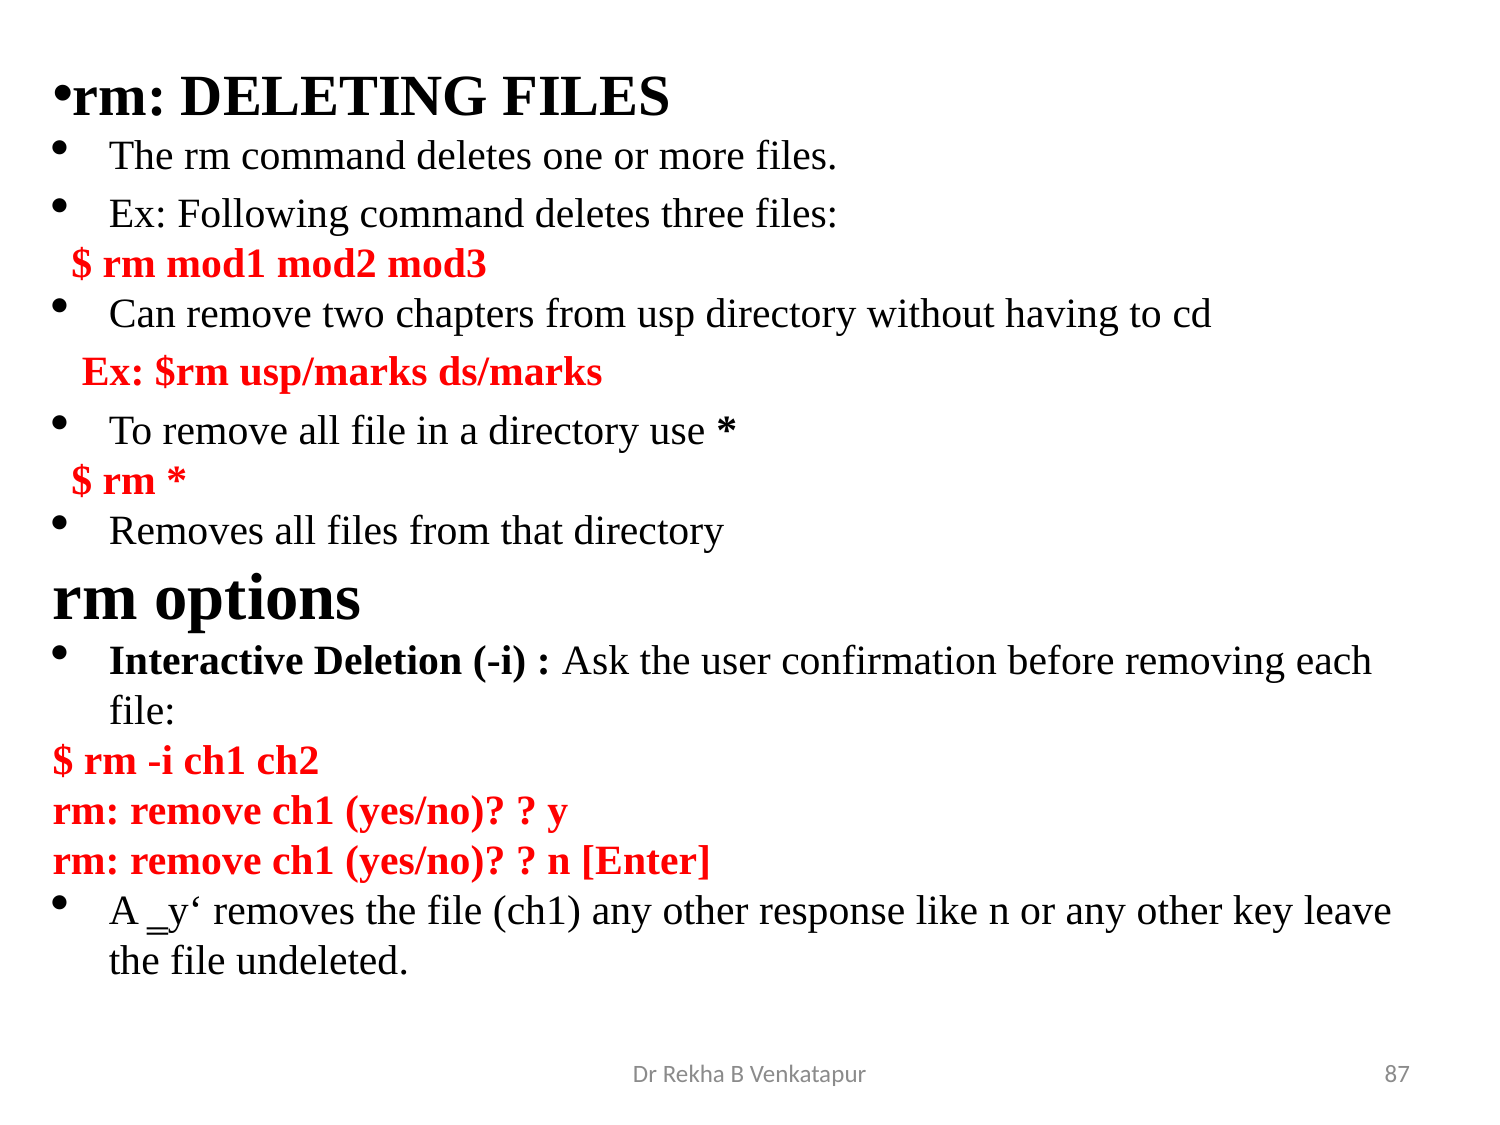

rm: DELETING FILES
The rm command deletes one or more files.
Ex: Following command deletes three files:
$ rm mod1 mod2 mod3
Can remove two chapters from usp directory without having to cd
 Ex: $rm usp/marks ds/marks
To remove all file in a directory use *
$ rm *
Removes all files from that directory
rm options
Interactive Deletion (-i) : Ask the user confirmation before removing each file:
$ rm -i ch1 ch2
rm: remove ch1 (yes/no)? ? y
rm: remove ch1 (yes/no)? ? n [Enter]
A ‗y‘ removes the file (ch1) any other response like n or any other key leave the file undeleted.

Dr Rekha B Venkatapur
87